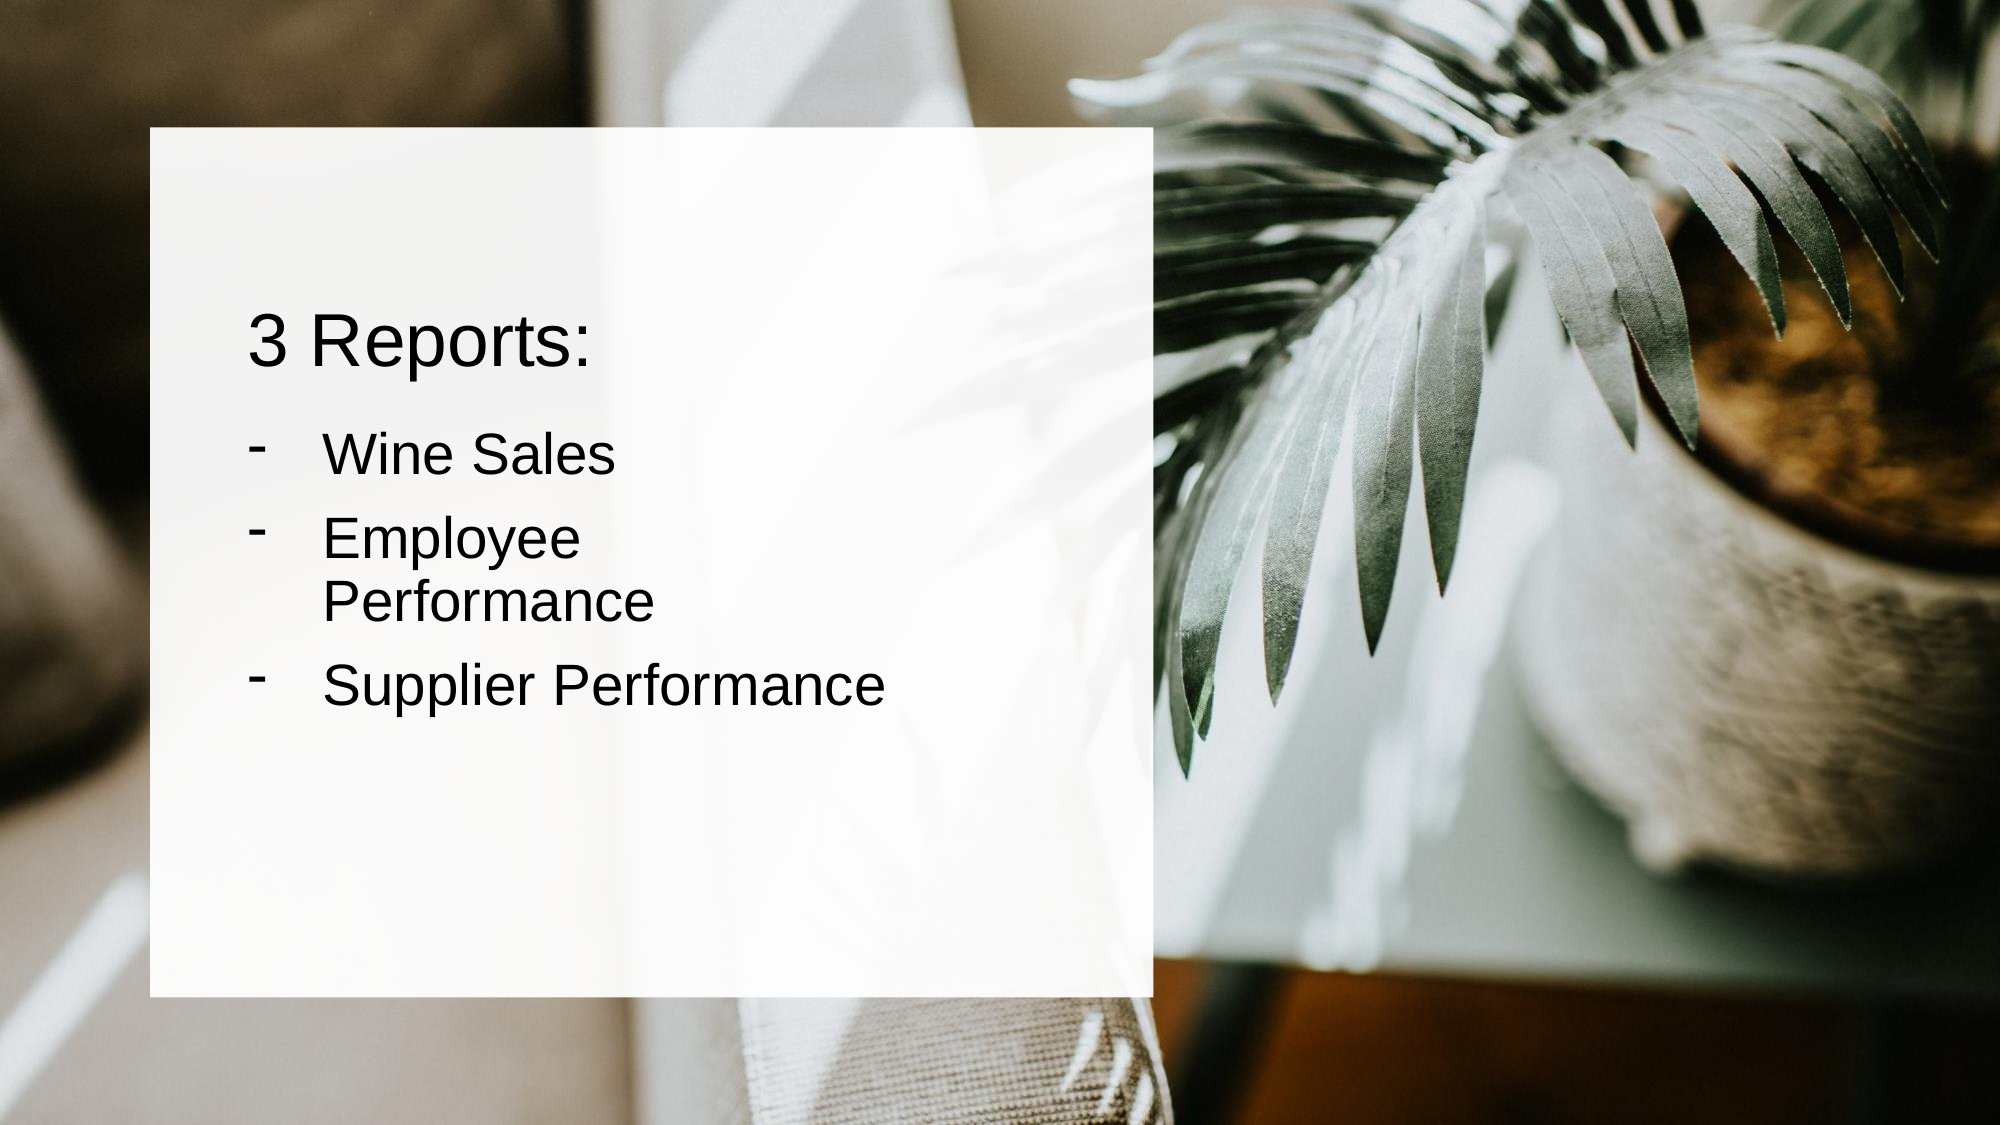

# 3 Reports:
Wine Sales
Employee Performance
Supplier Performance